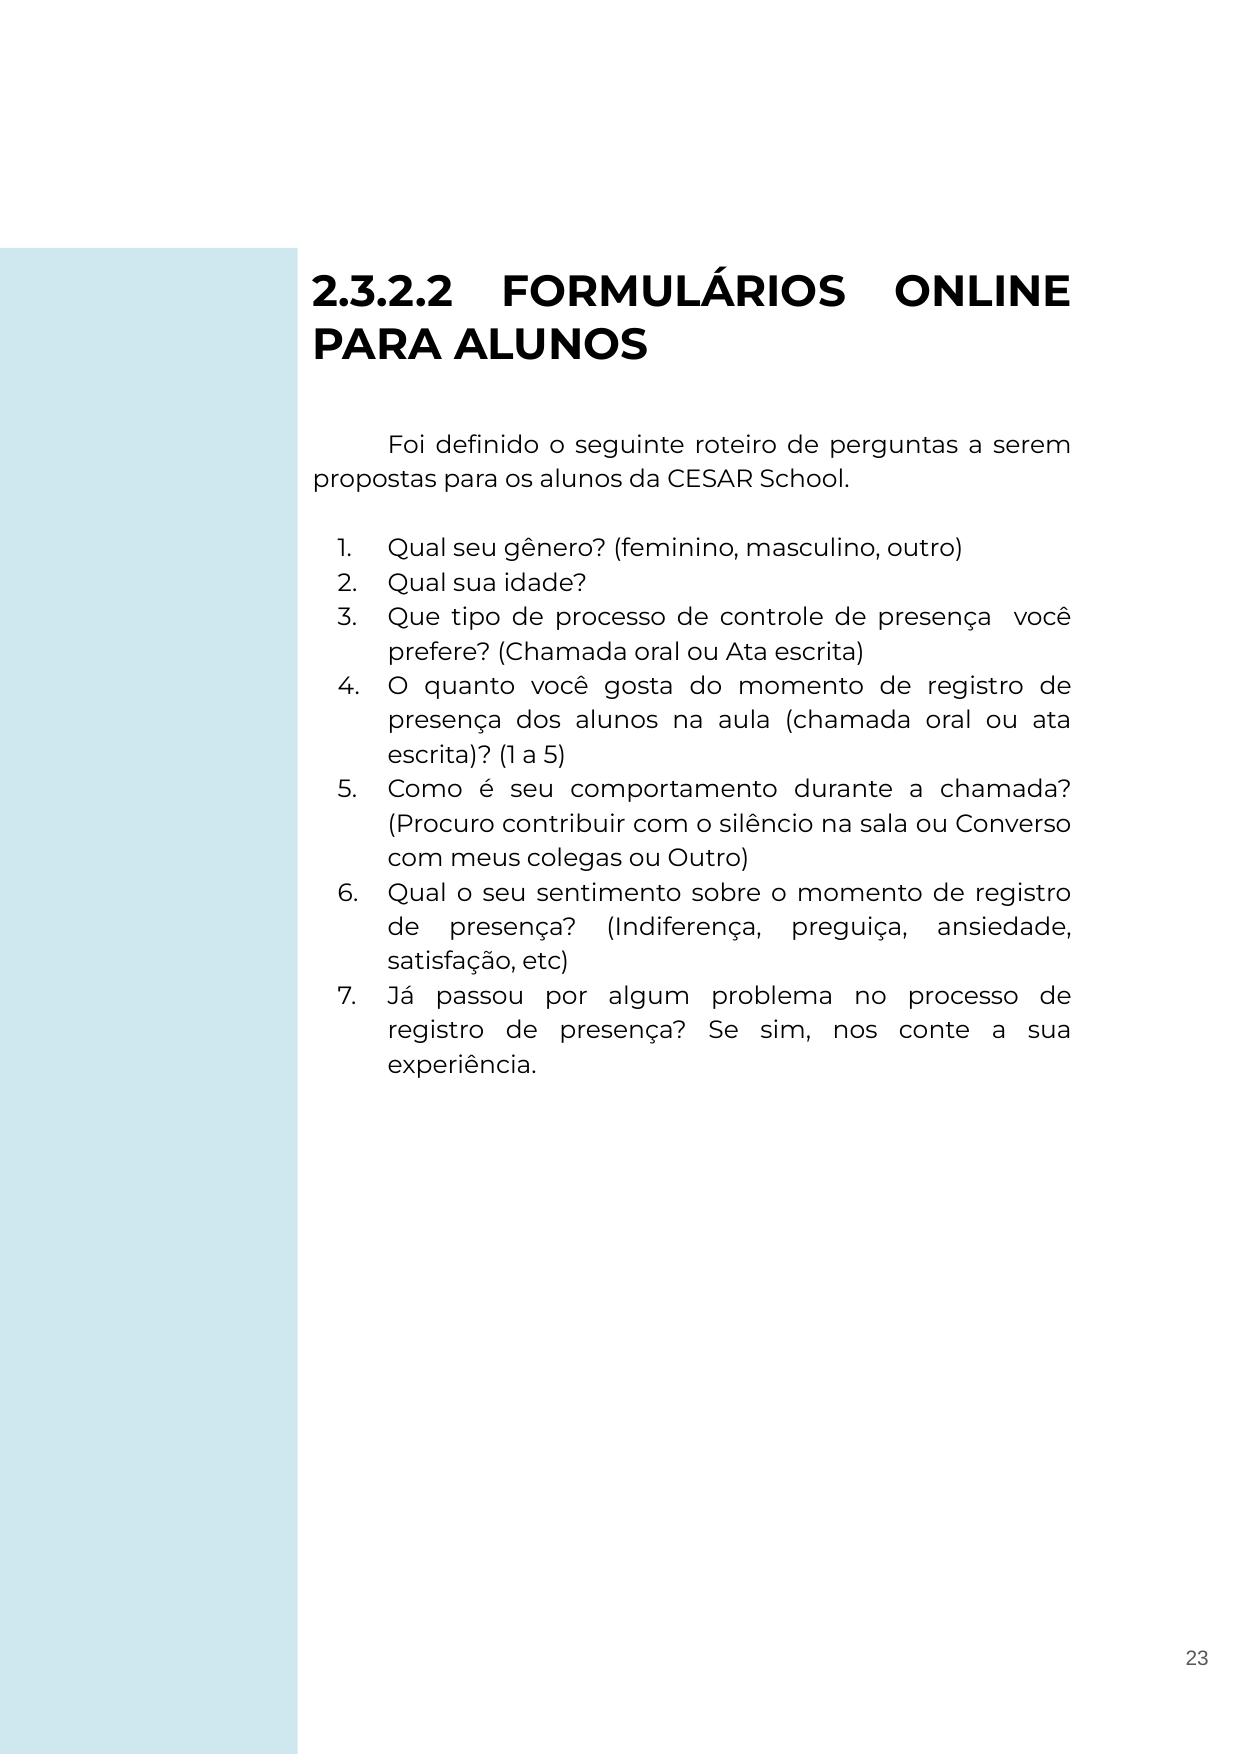

2.3.2.2 FORMULÁRIOS ONLINE PARA ALUNOS

Foi definido o seguinte roteiro de perguntas a serem propostas para os alunos da CESAR School.

Qual seu gênero? (feminino, masculino, outro)
Qual sua idade?
Que tipo de processo de controle de presença  você prefere? (Chamada oral ou Ata escrita)
O quanto você gosta do momento de registro de presença dos alunos na aula (chamada oral ou ata escrita)? (1 a 5)
Como é seu comportamento durante a chamada? (Procuro contribuir com o silêncio na sala ou Converso com meus colegas ou Outro)
Qual o seu sentimento sobre o momento de registro de presença? (Indiferença, preguiça, ansiedade, satisfação, etc)
Já passou por algum problema no processo de registro de presença? Se sim, nos conte a sua experiência.

23